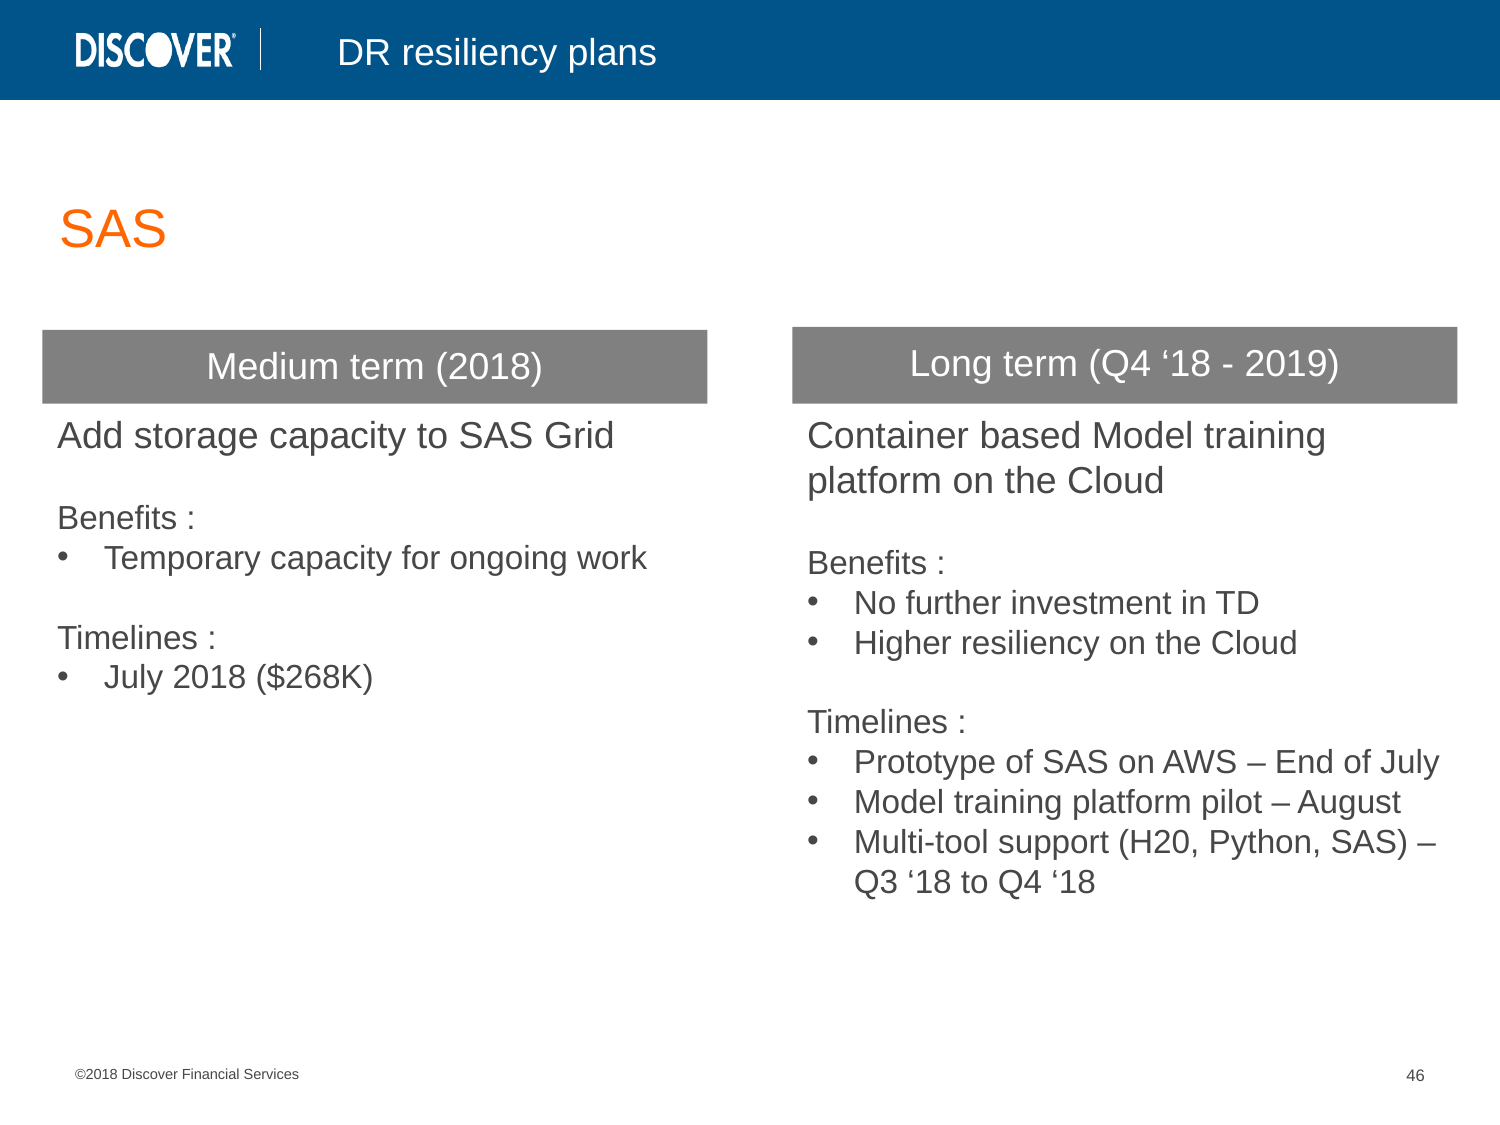

DR resiliency plans
Gen I platforms : DR resiliency
# SAS
Long term (Q4 ‘18 - 2019)
Medium term (2018)
Add storage capacity to SAS Grid

Benefits :
Temporary capacity for ongoing work

Timelines :
July 2018 ($268K)
Container based Model training platform on the Cloud

Benefits :
No further investment in TD
Higher resiliency on the Cloud

Timelines :
Prototype of SAS on AWS – End of July
Model training platform pilot – August
Multi-tool support (H20, Python, SAS) – Q3 ‘18 to Q4 ‘18

©2018 Discover Financial Services
46